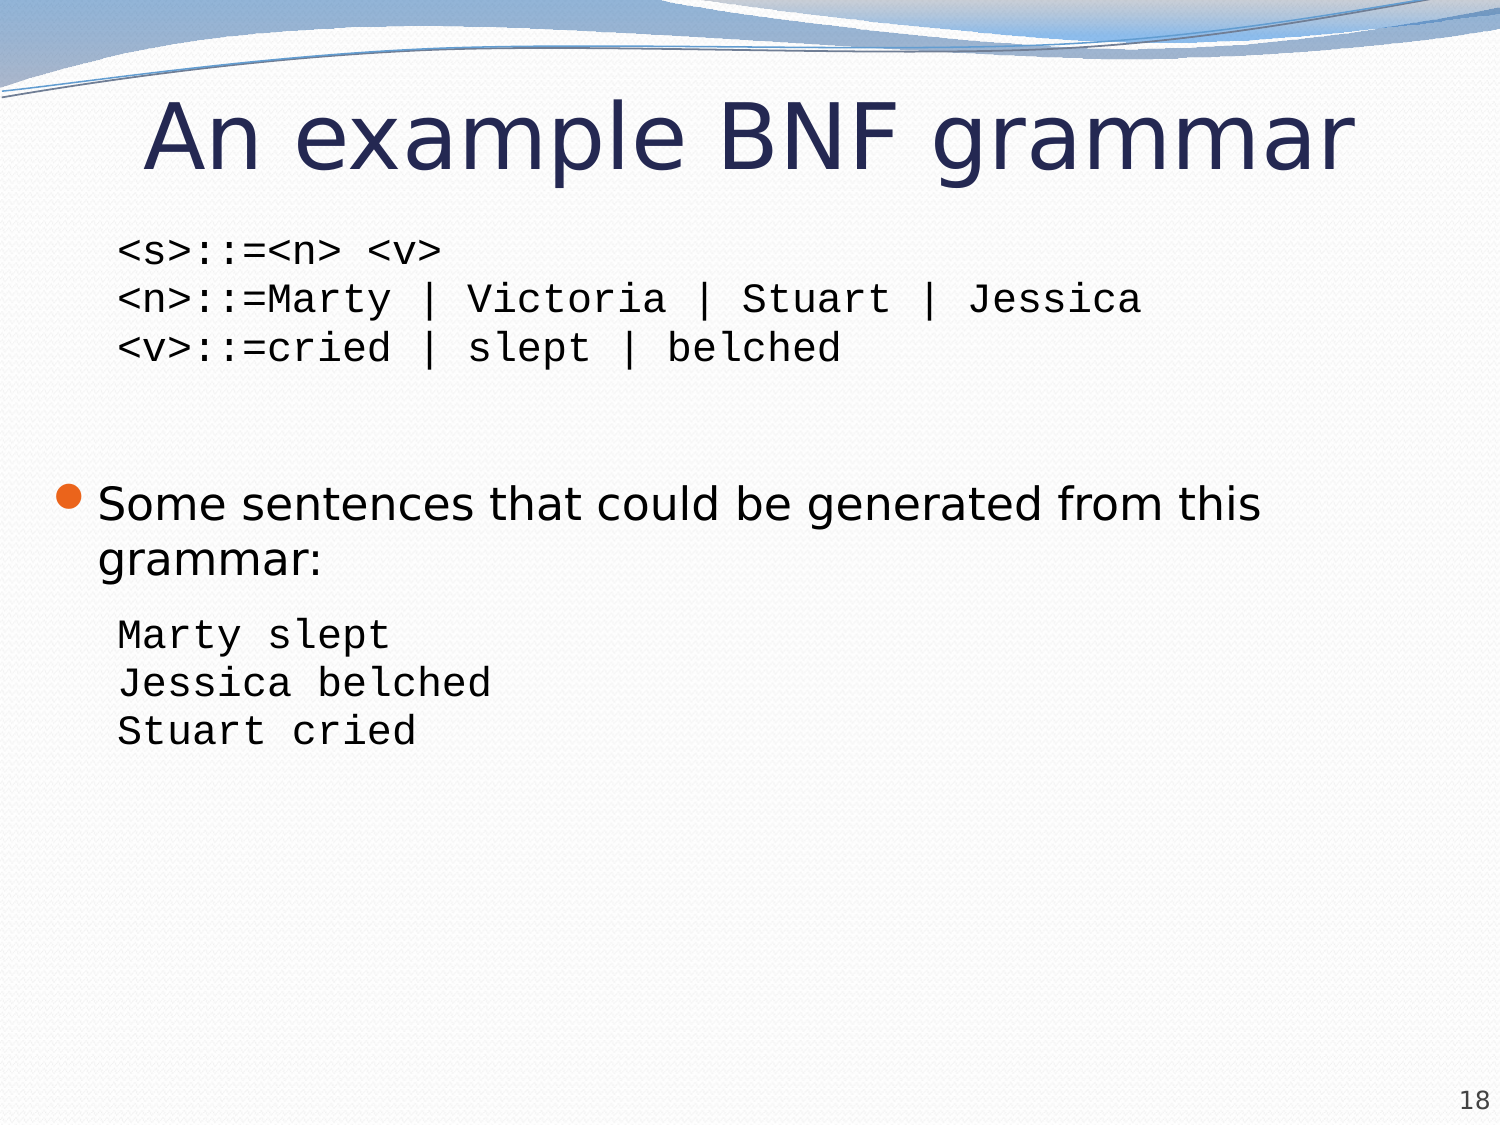

# An example BNF grammar
<s>::=<n> <v>
<n>::=Marty | Victoria | Stuart | Jessica
<v>::=cried | slept | belched

Some sentences that could be generated from this grammar:

Marty slept
Jessica belched
Stuart cried